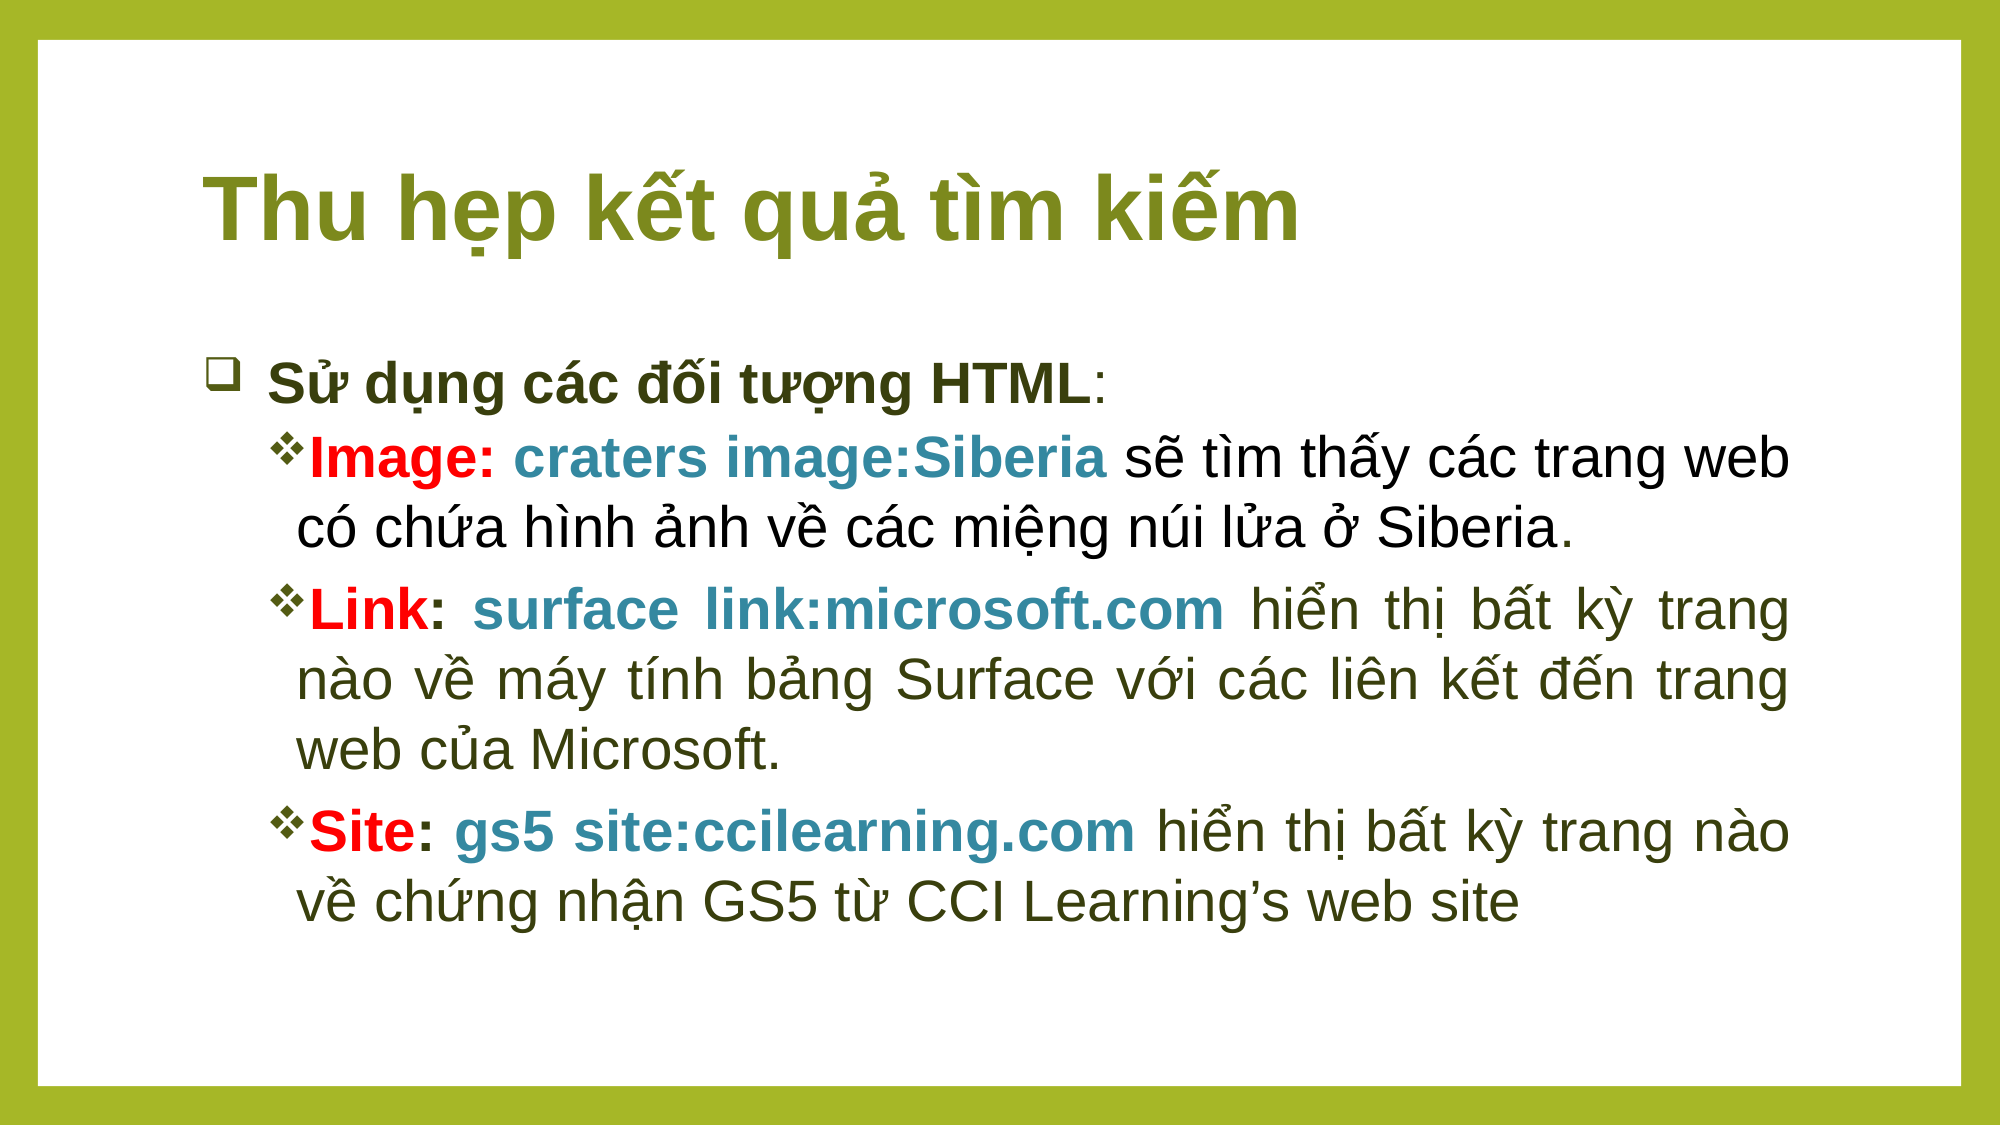

# Thu hẹp kết quả tìm kiếm
Sử dụng các đối tượng HTML:
Image: craters image:Siberia sẽ tìm thấy các trang web có chứa hình ảnh về các miệng núi lửa ở Siberia.
Link: surface link:microsoft.com hiển thị bất kỳ trang nào về máy tính bảng Surface với các liên kết đến trang web của Microsoft.
Site: gs5 site:ccilearning.com hiển thị bất kỳ trang nào về chứng nhận GS5 từ CCI Learning’s web site